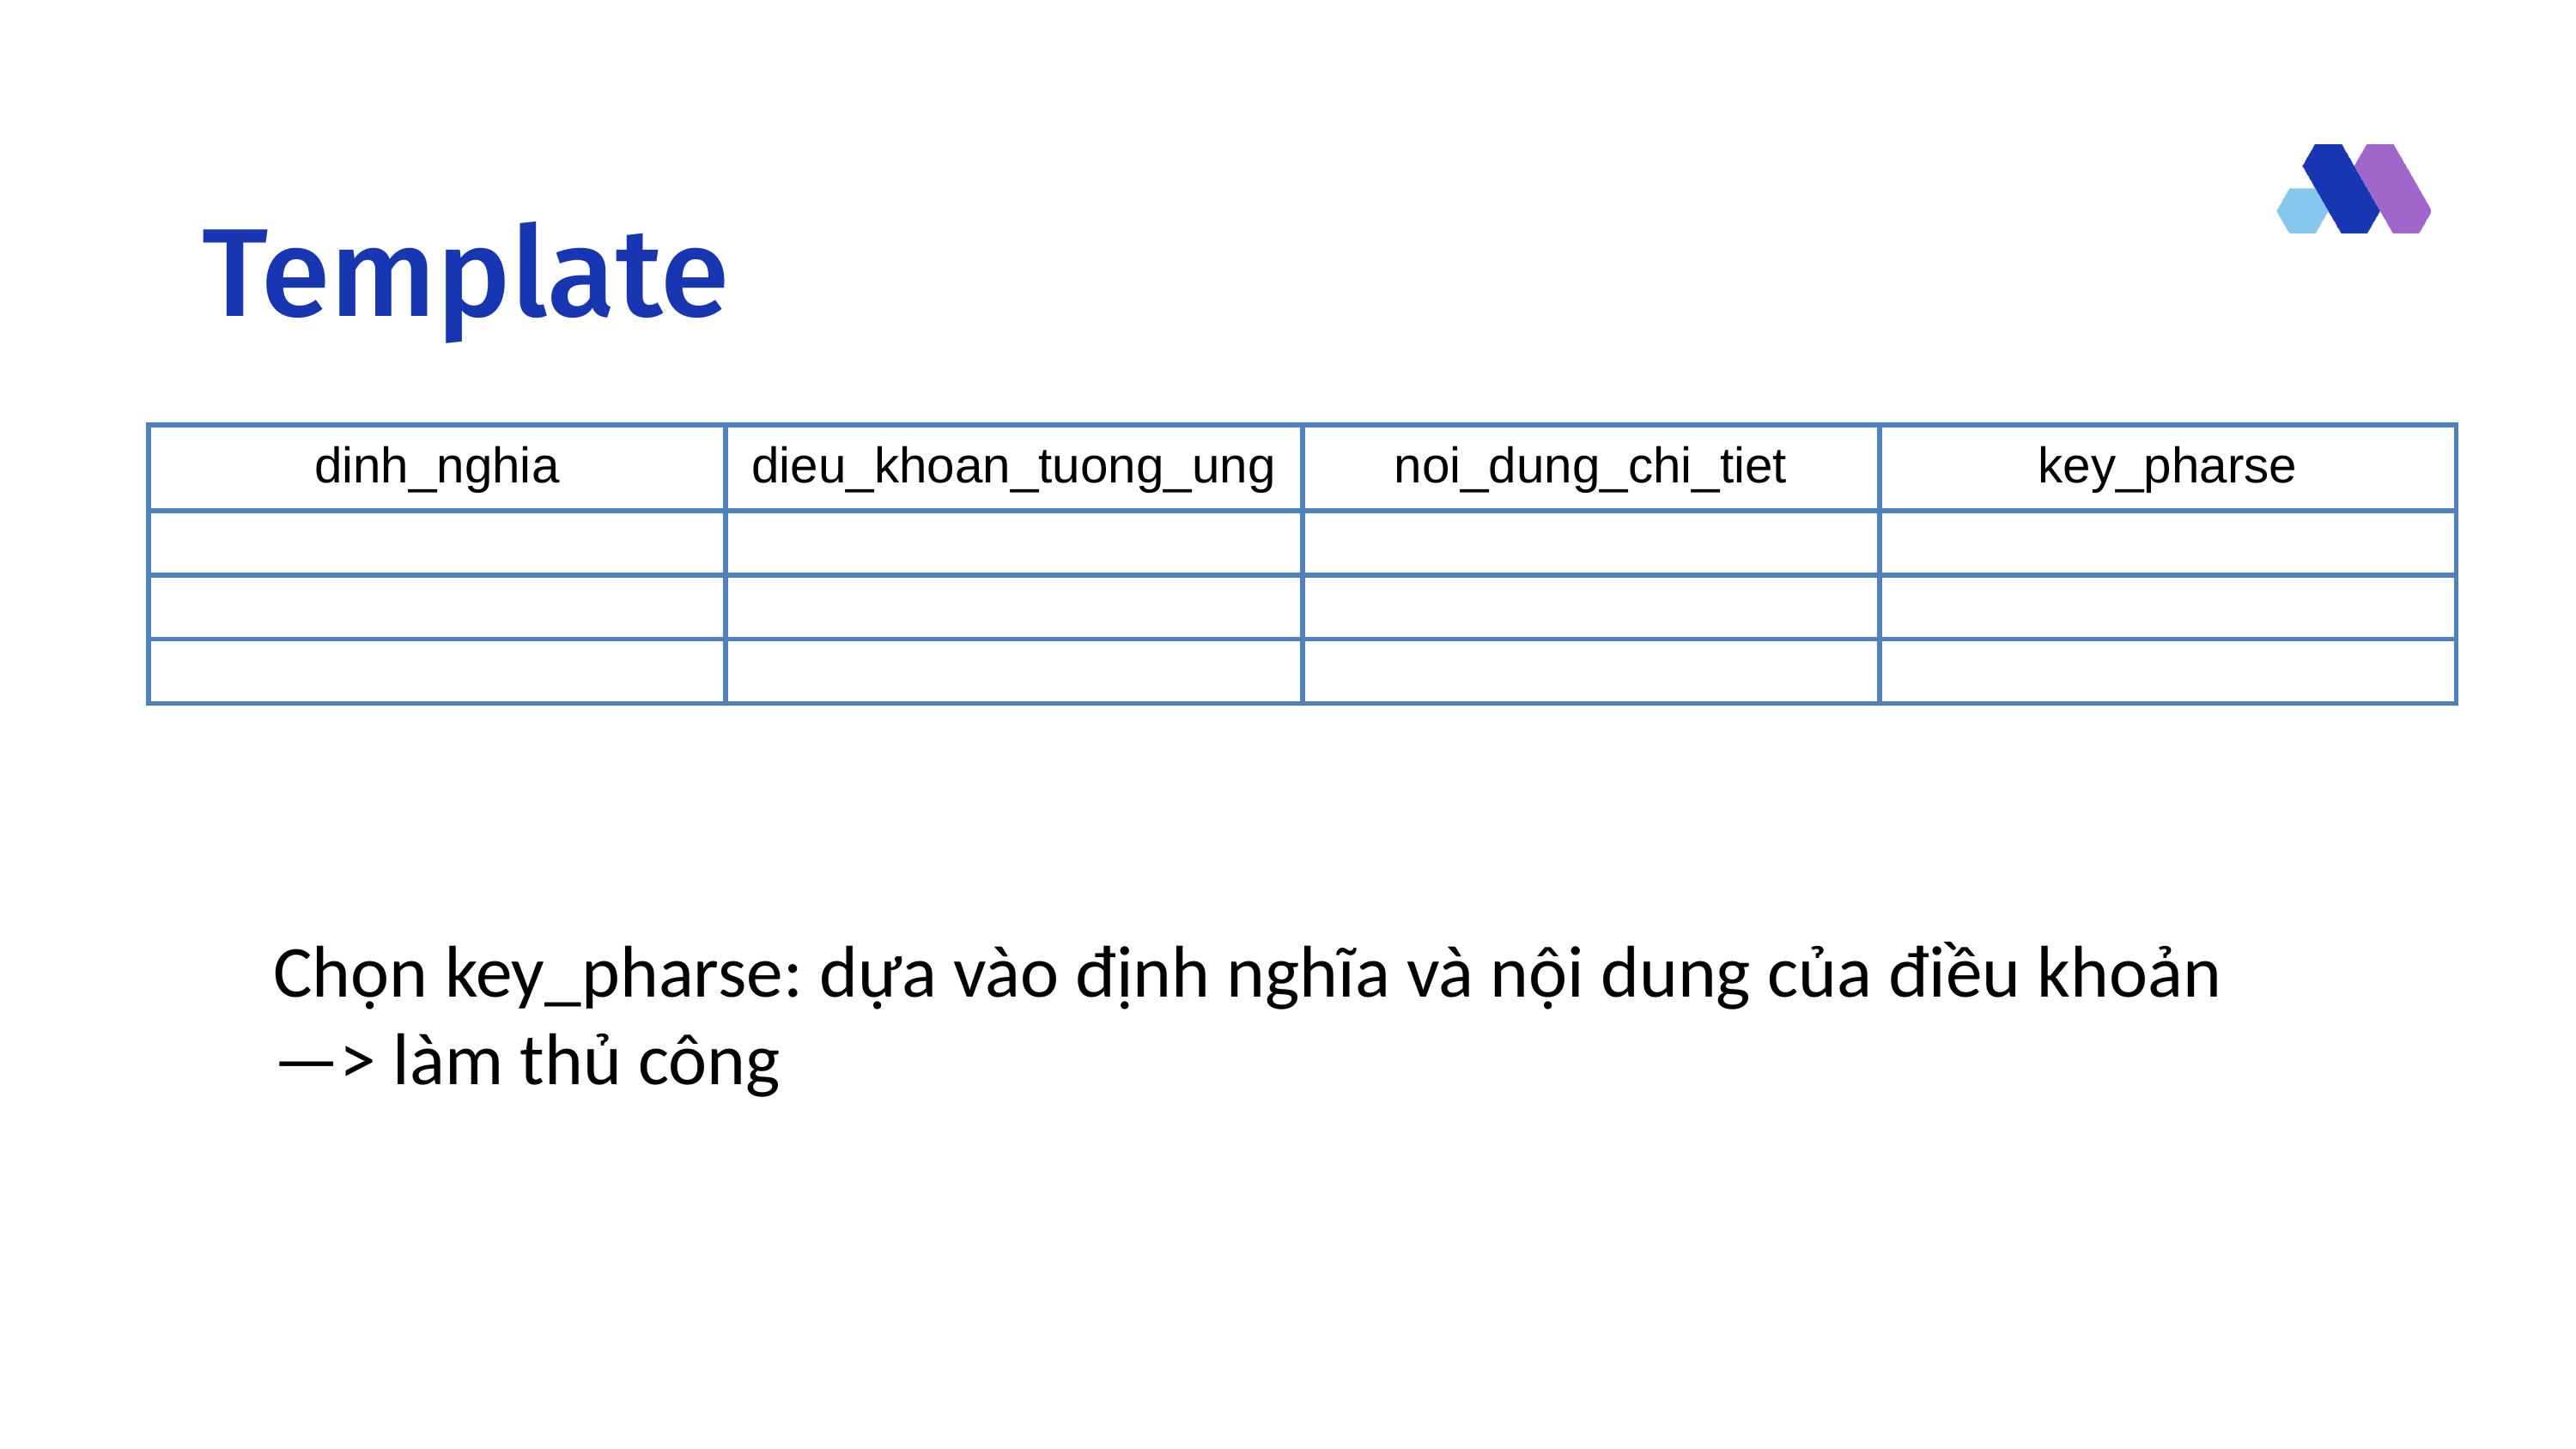

Template

| dinh\_nghia | dieu\_khoan\_tuong\_ung | noi\_dung\_chi\_tiet | key\_pharse |
| --- | --- | --- | --- |
|  |  |  |  |
|  |  |  |  |
|  |  |  |  |
Chọn key_pharse: dựa vào định nghĩa và nội dung của điều khoản —> làm thủ công